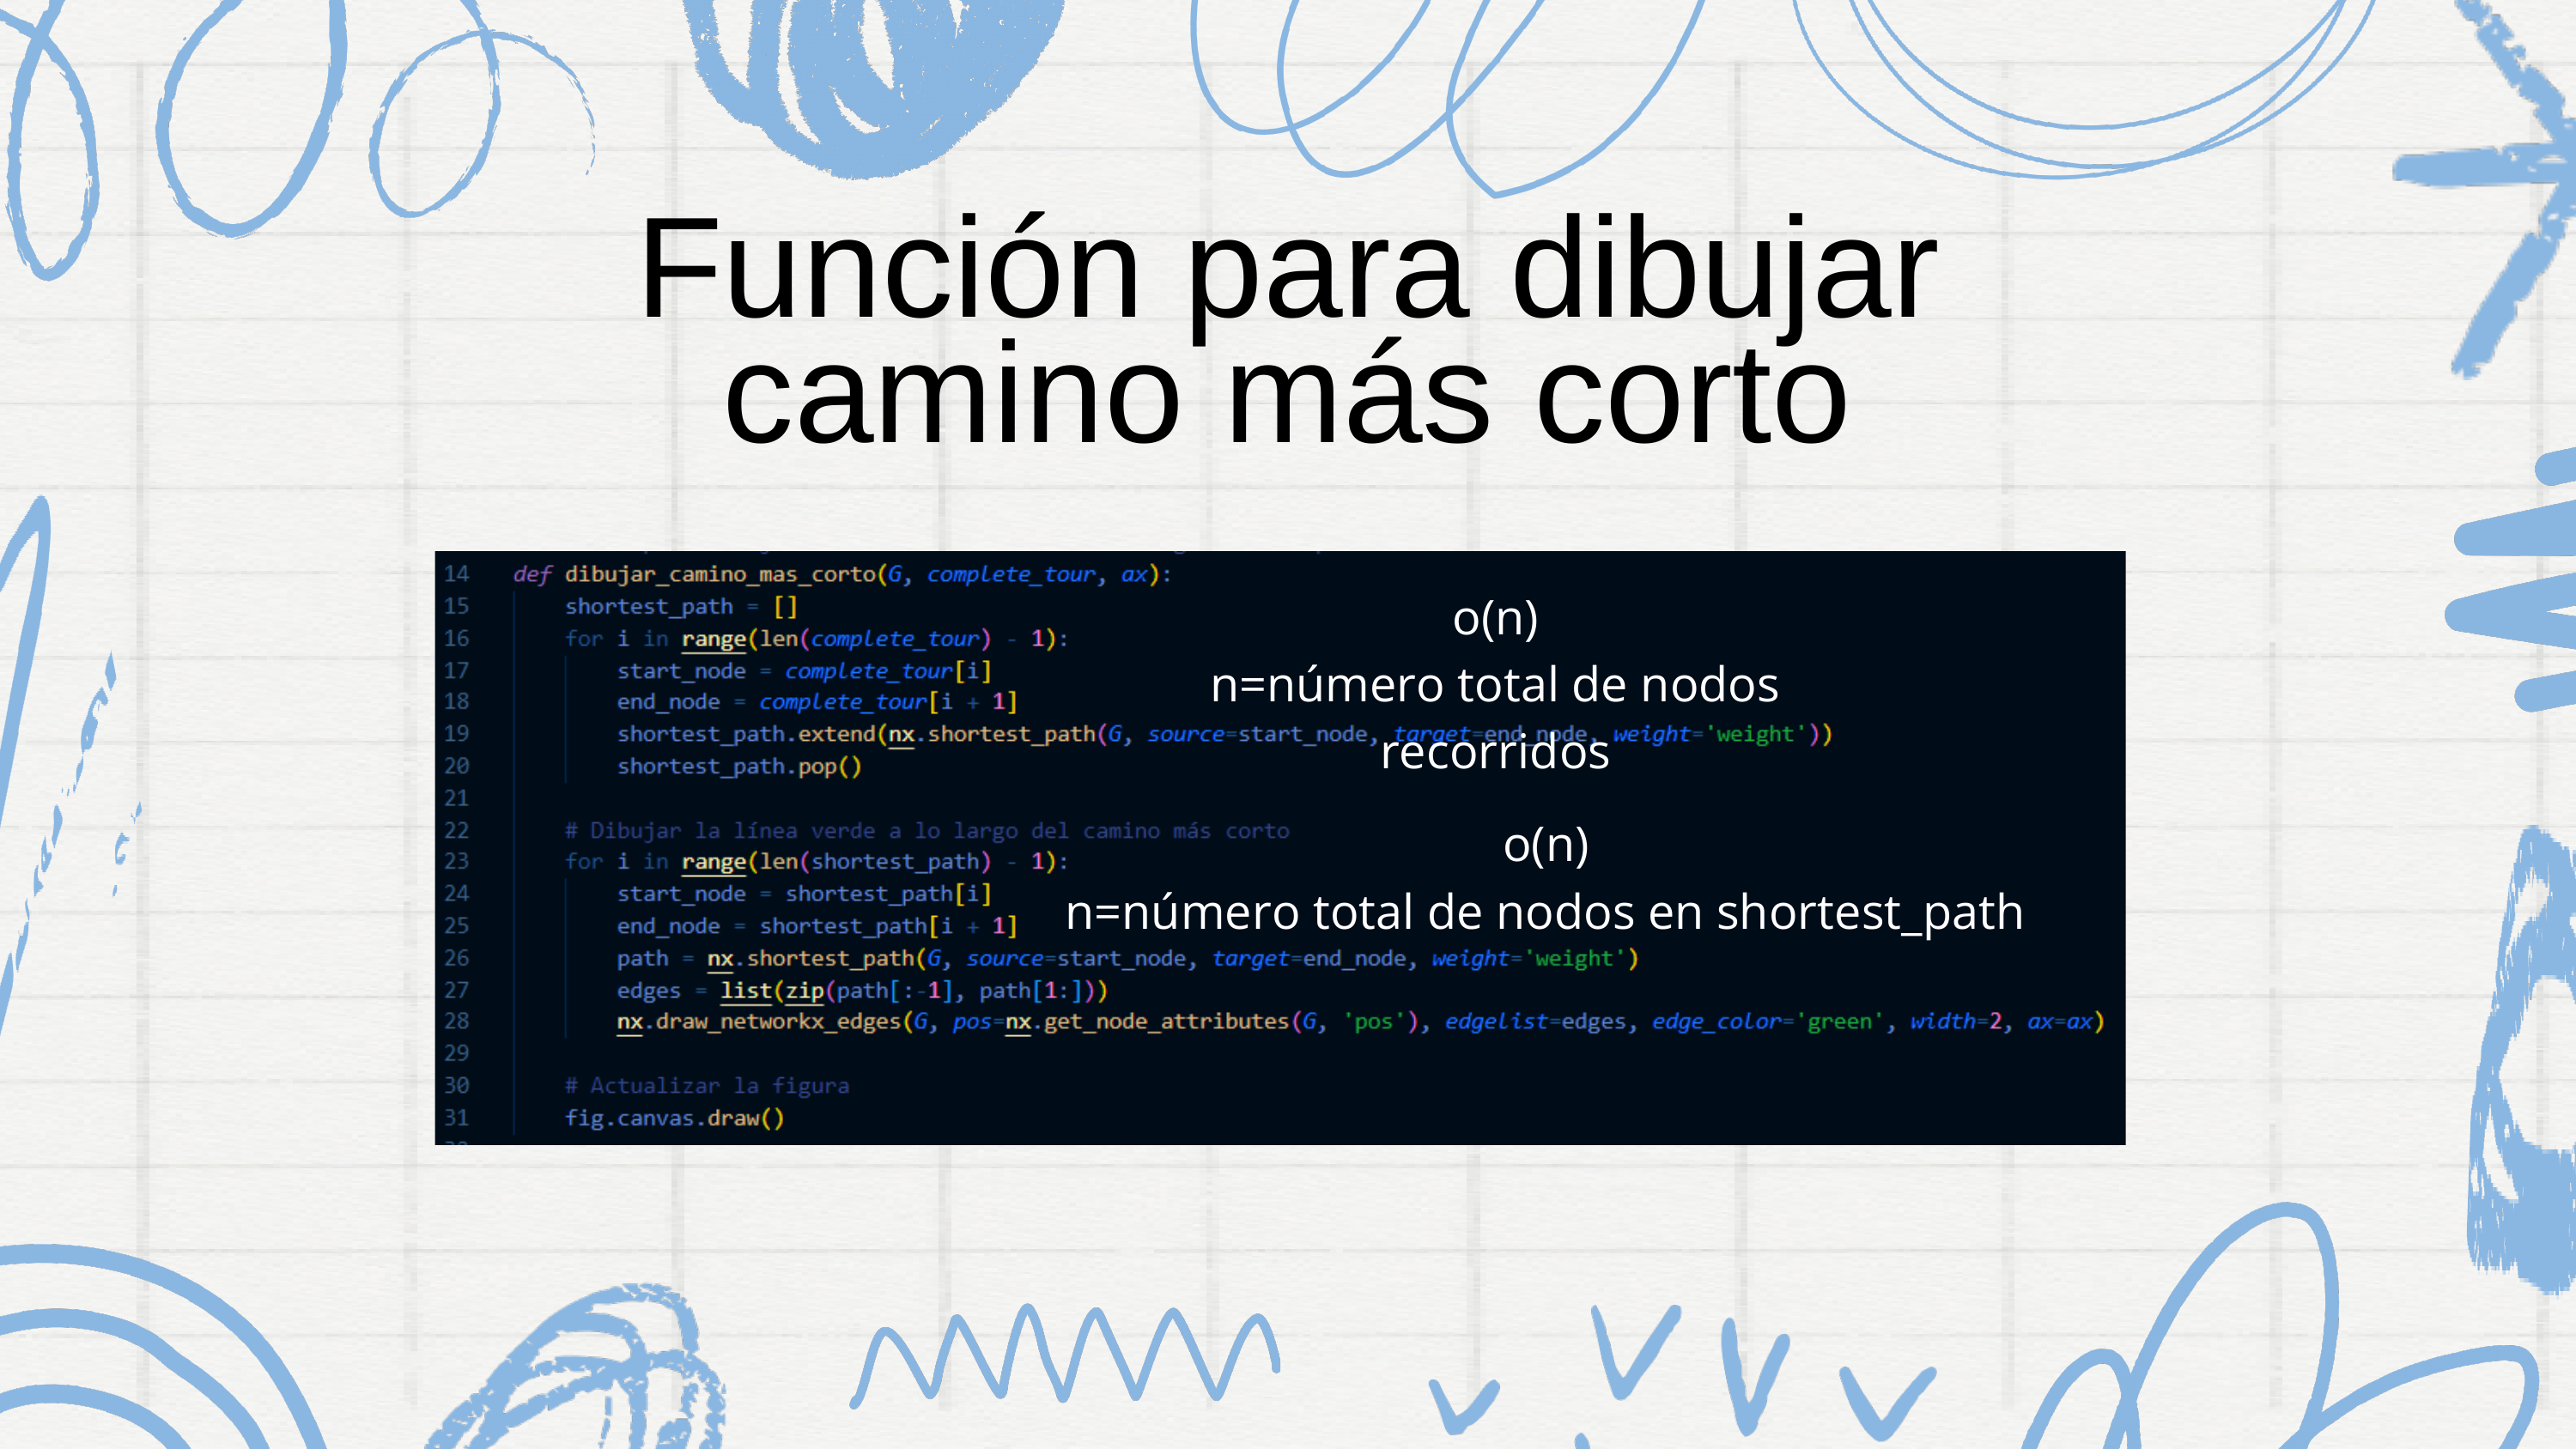

Función para dibujar camino más corto

o(n)
n=número total de nodos recorridos
o(n)
n=número total de nodos en shortest_path